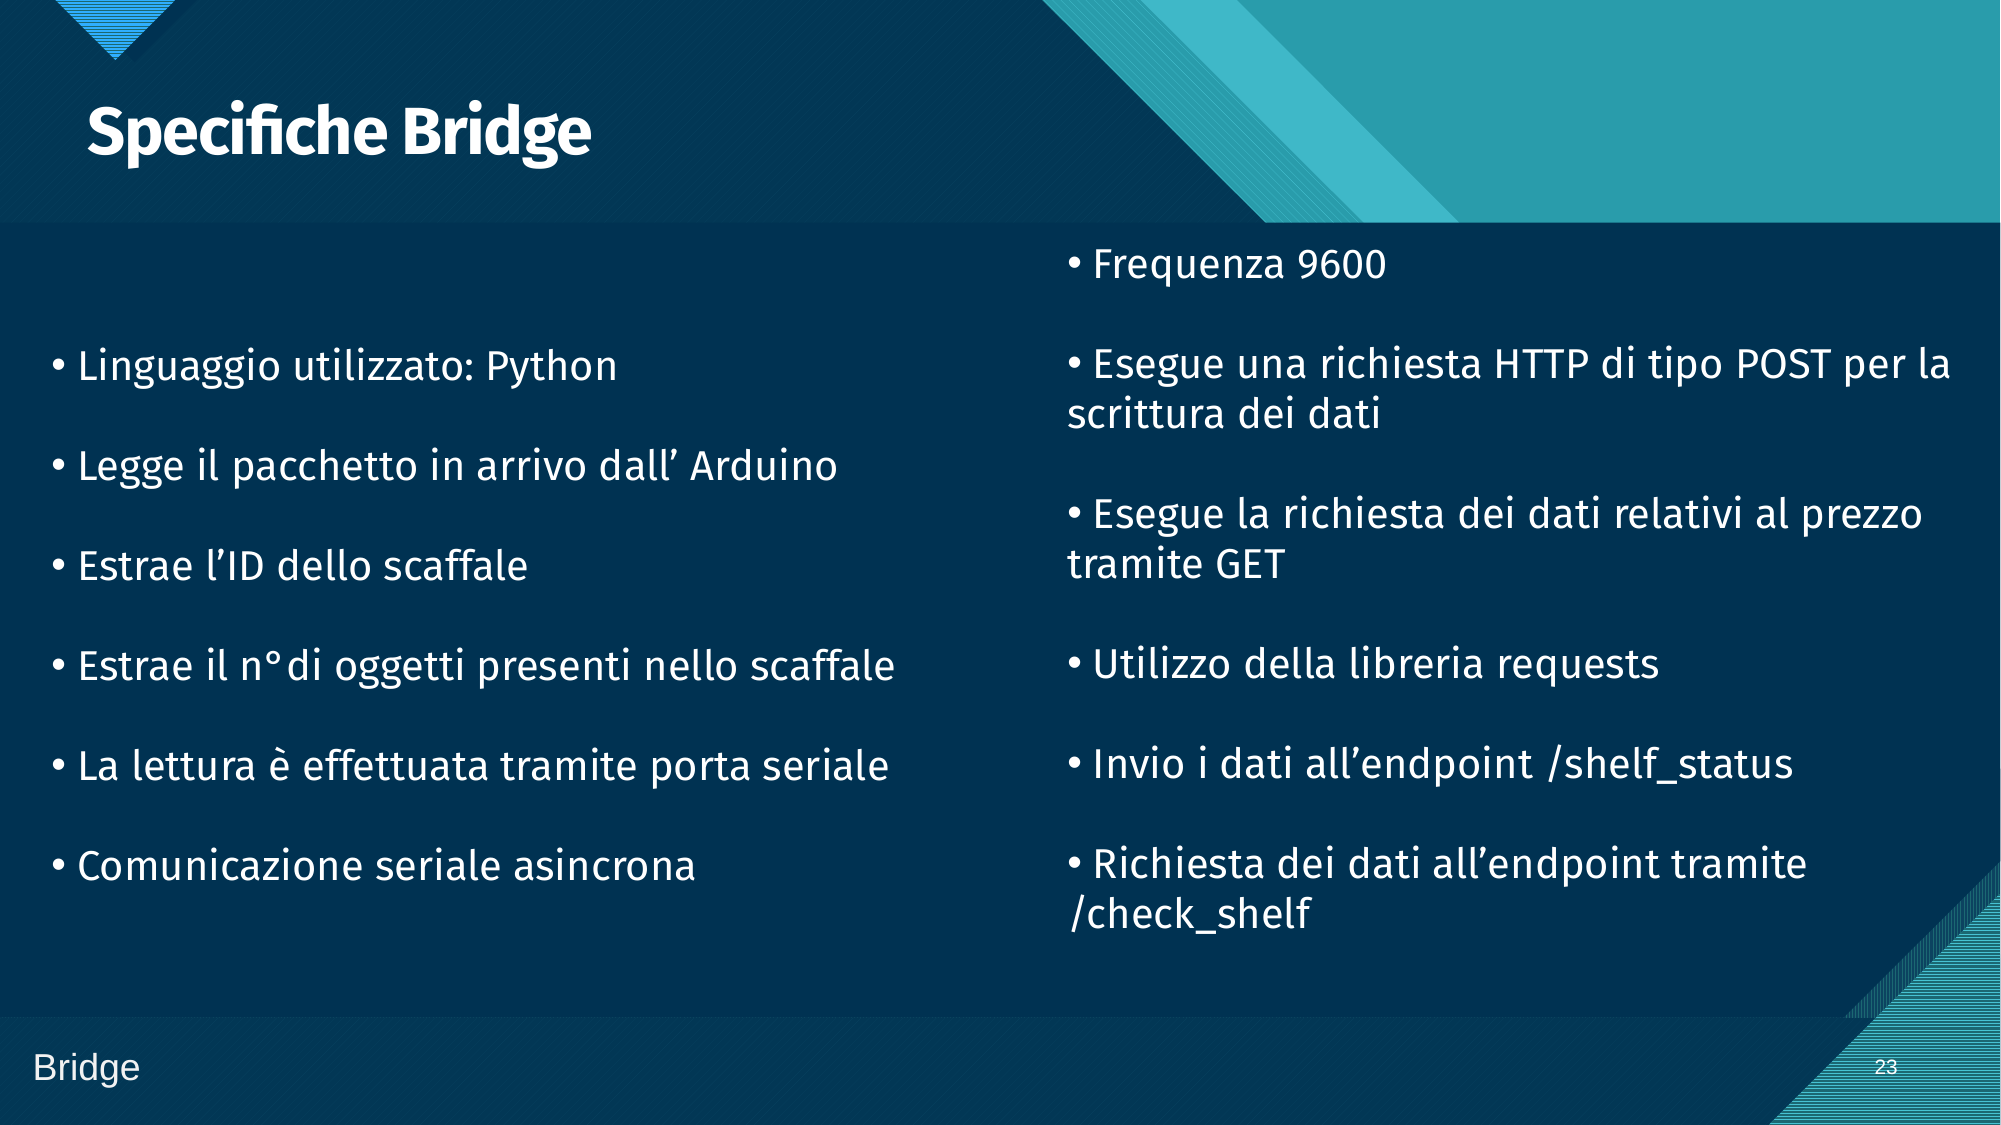

# Specifiche Bridge
​

 Frequenza 9600​

 Esegue una richiesta HTTP di tipo POST​ per la scrittura dei dati

 Esegue la richiesta dei dati relativi al prezzo tramite GET

 Utilizzo della libreria requests​

 Invio i dati all’endpoint /shelf_status

 Richiesta dei dati all’endpoint tramite /check_shelf
 Linguaggio utilizzato: Python​

 Legge il pacchetto in arrivo dall’ Arduino​

 Estrae l’ID dello scaffale​

 Estrae il n°di oggetti presenti nello scaffale

 La lettura è effettuata tramite porta seriale

 Comunicazione seriale asincrona

Bridge
23